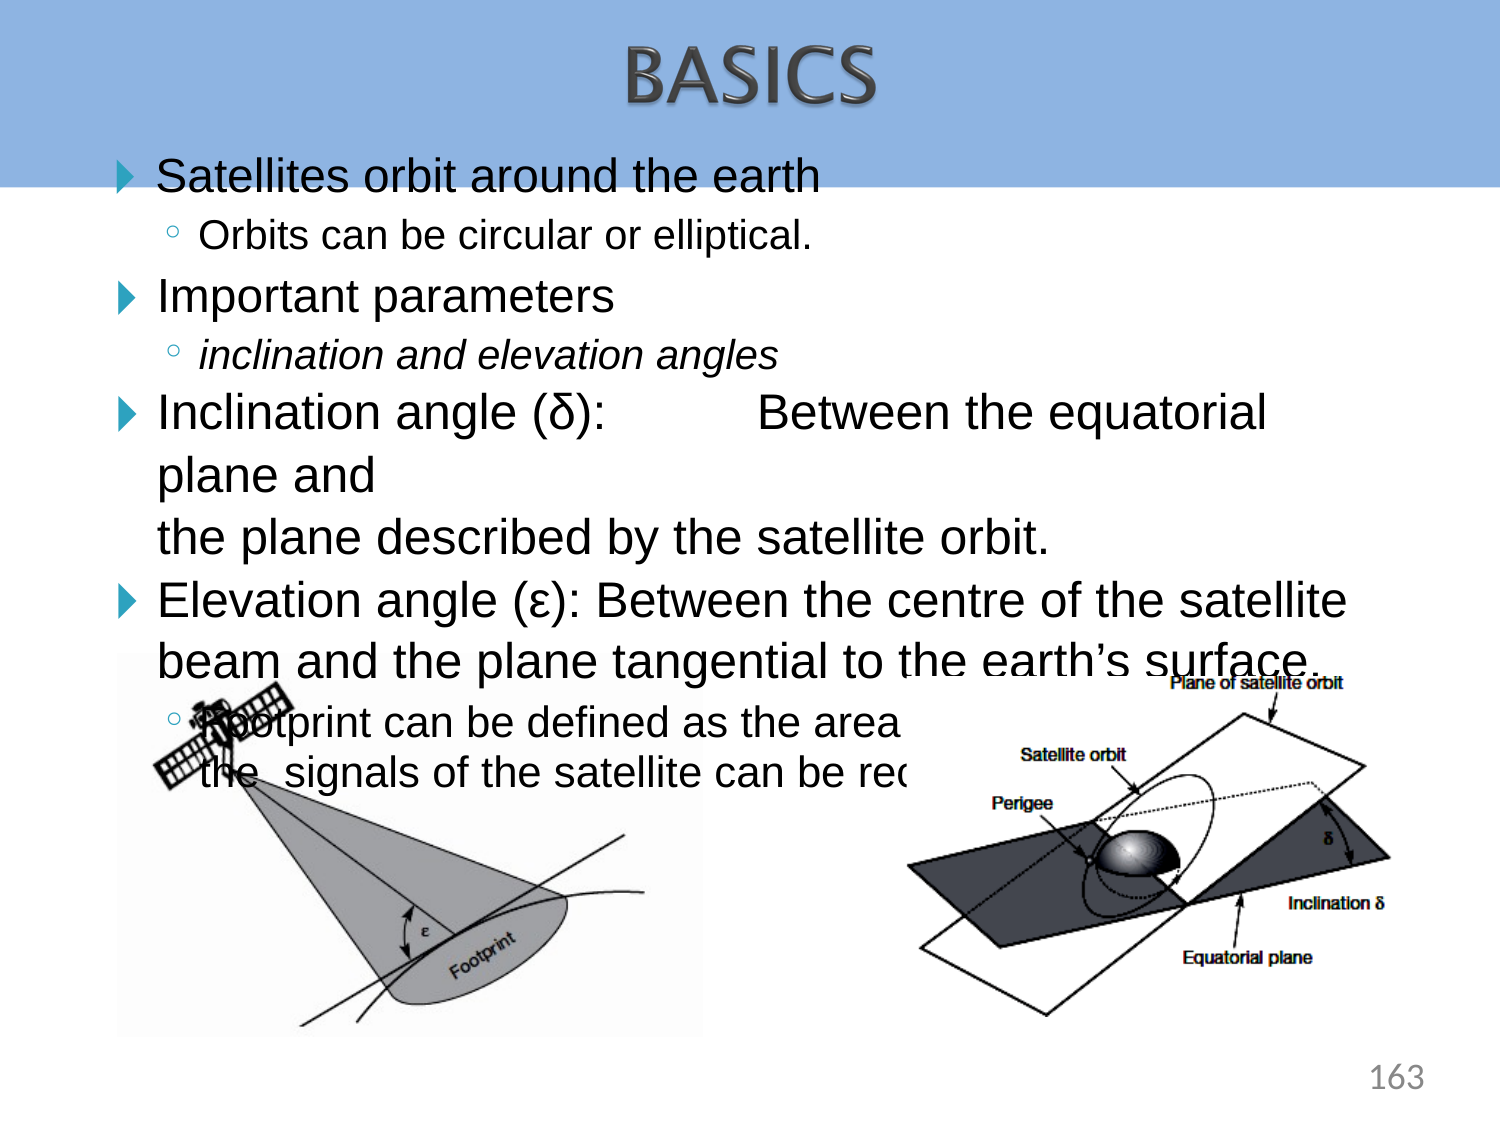

Satellites orbit around the earth
Orbits can be circular or elliptical.
Important parameters
inclination and elevation angles
Inclination angle (δ):	Between the equatorial plane and
the plane described by the satellite orbit.
Elevation angle (ε): Between the centre of the satellite
beam and the plane tangential to the earth’s surface.
Footprint can be defined as the area on earth where the  signals of the satellite can be received.

163